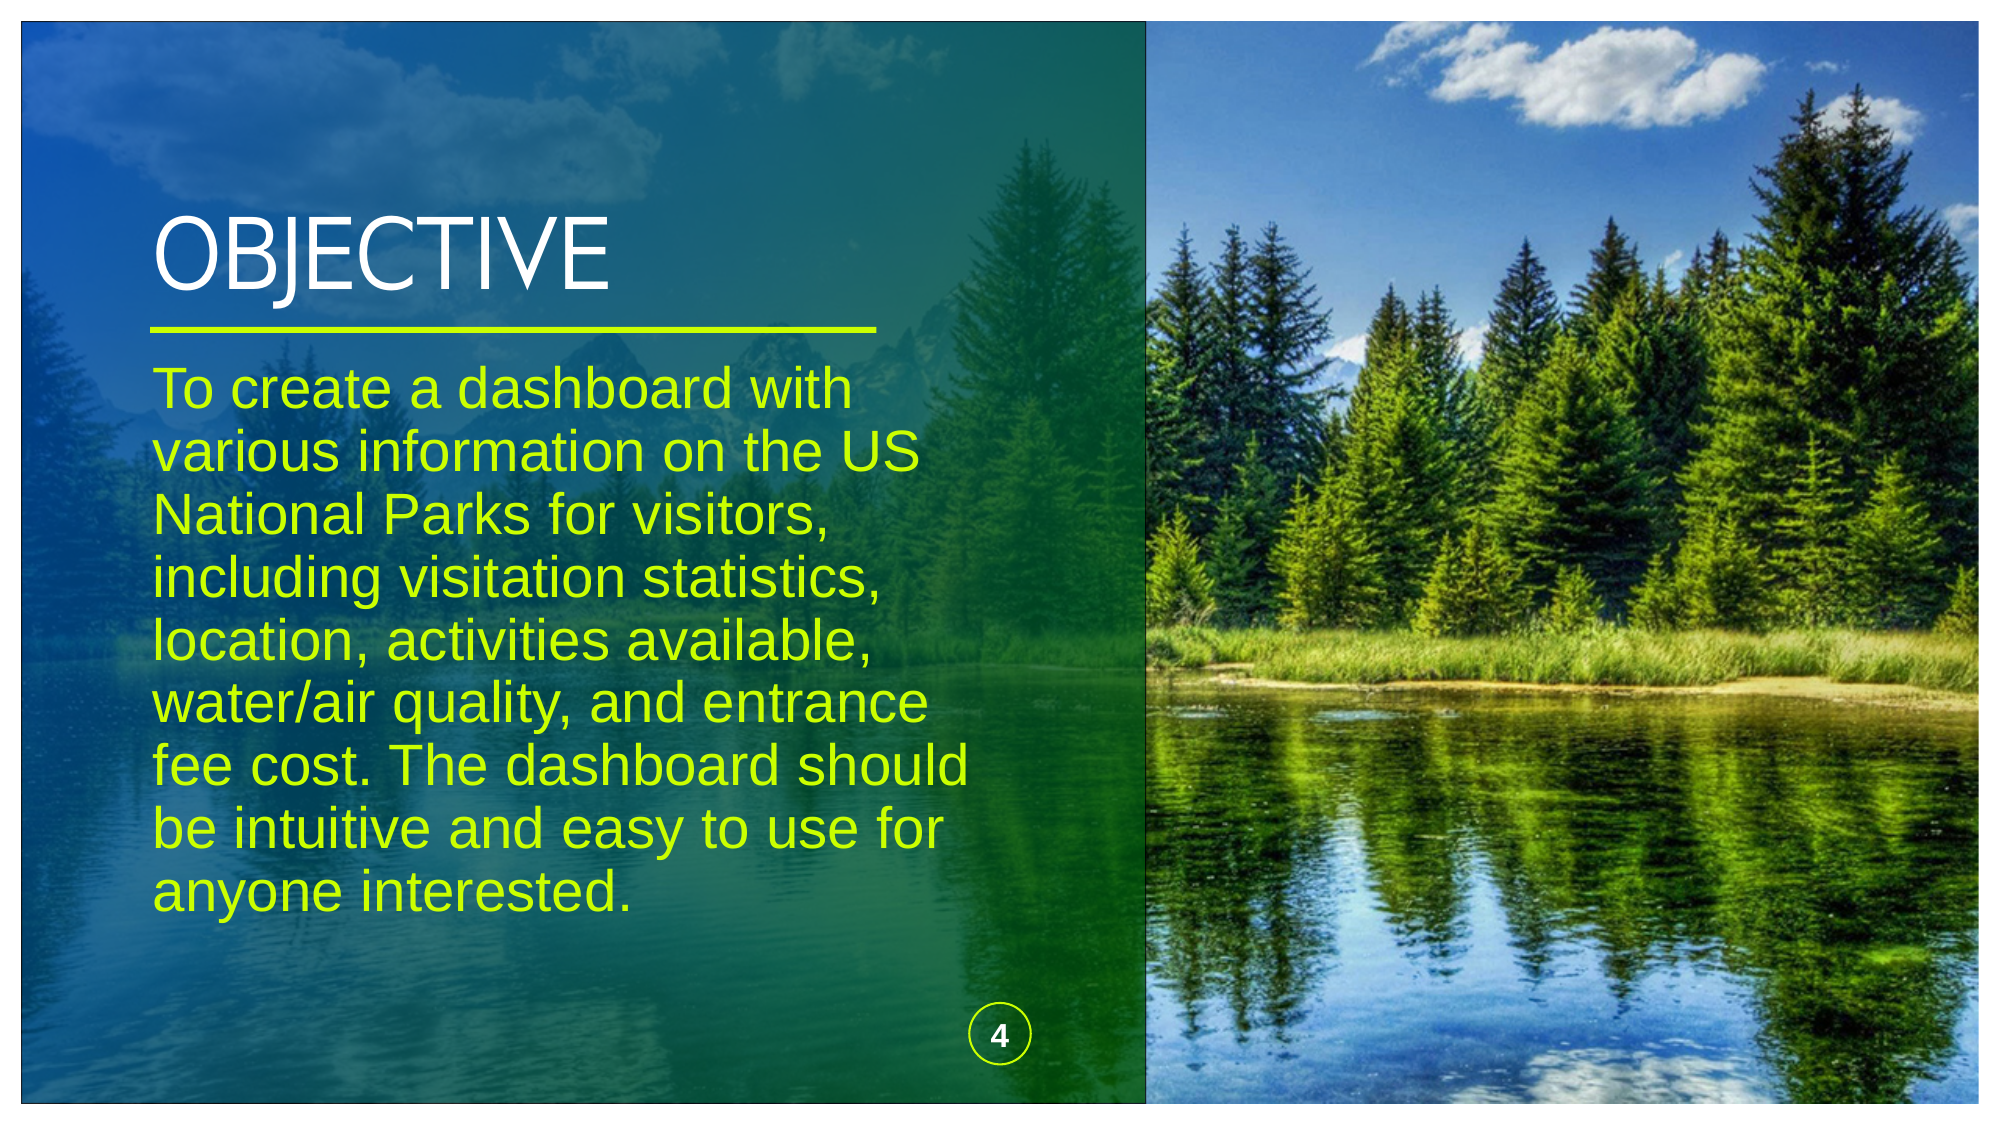

# OBJECTIVE
To create a dashboard with various information on the US National Parks for visitors, including visitation statistics, location, activities available, water/air quality, and entrance fee cost. The dashboard should be intuitive and easy to use for anyone interested.
4